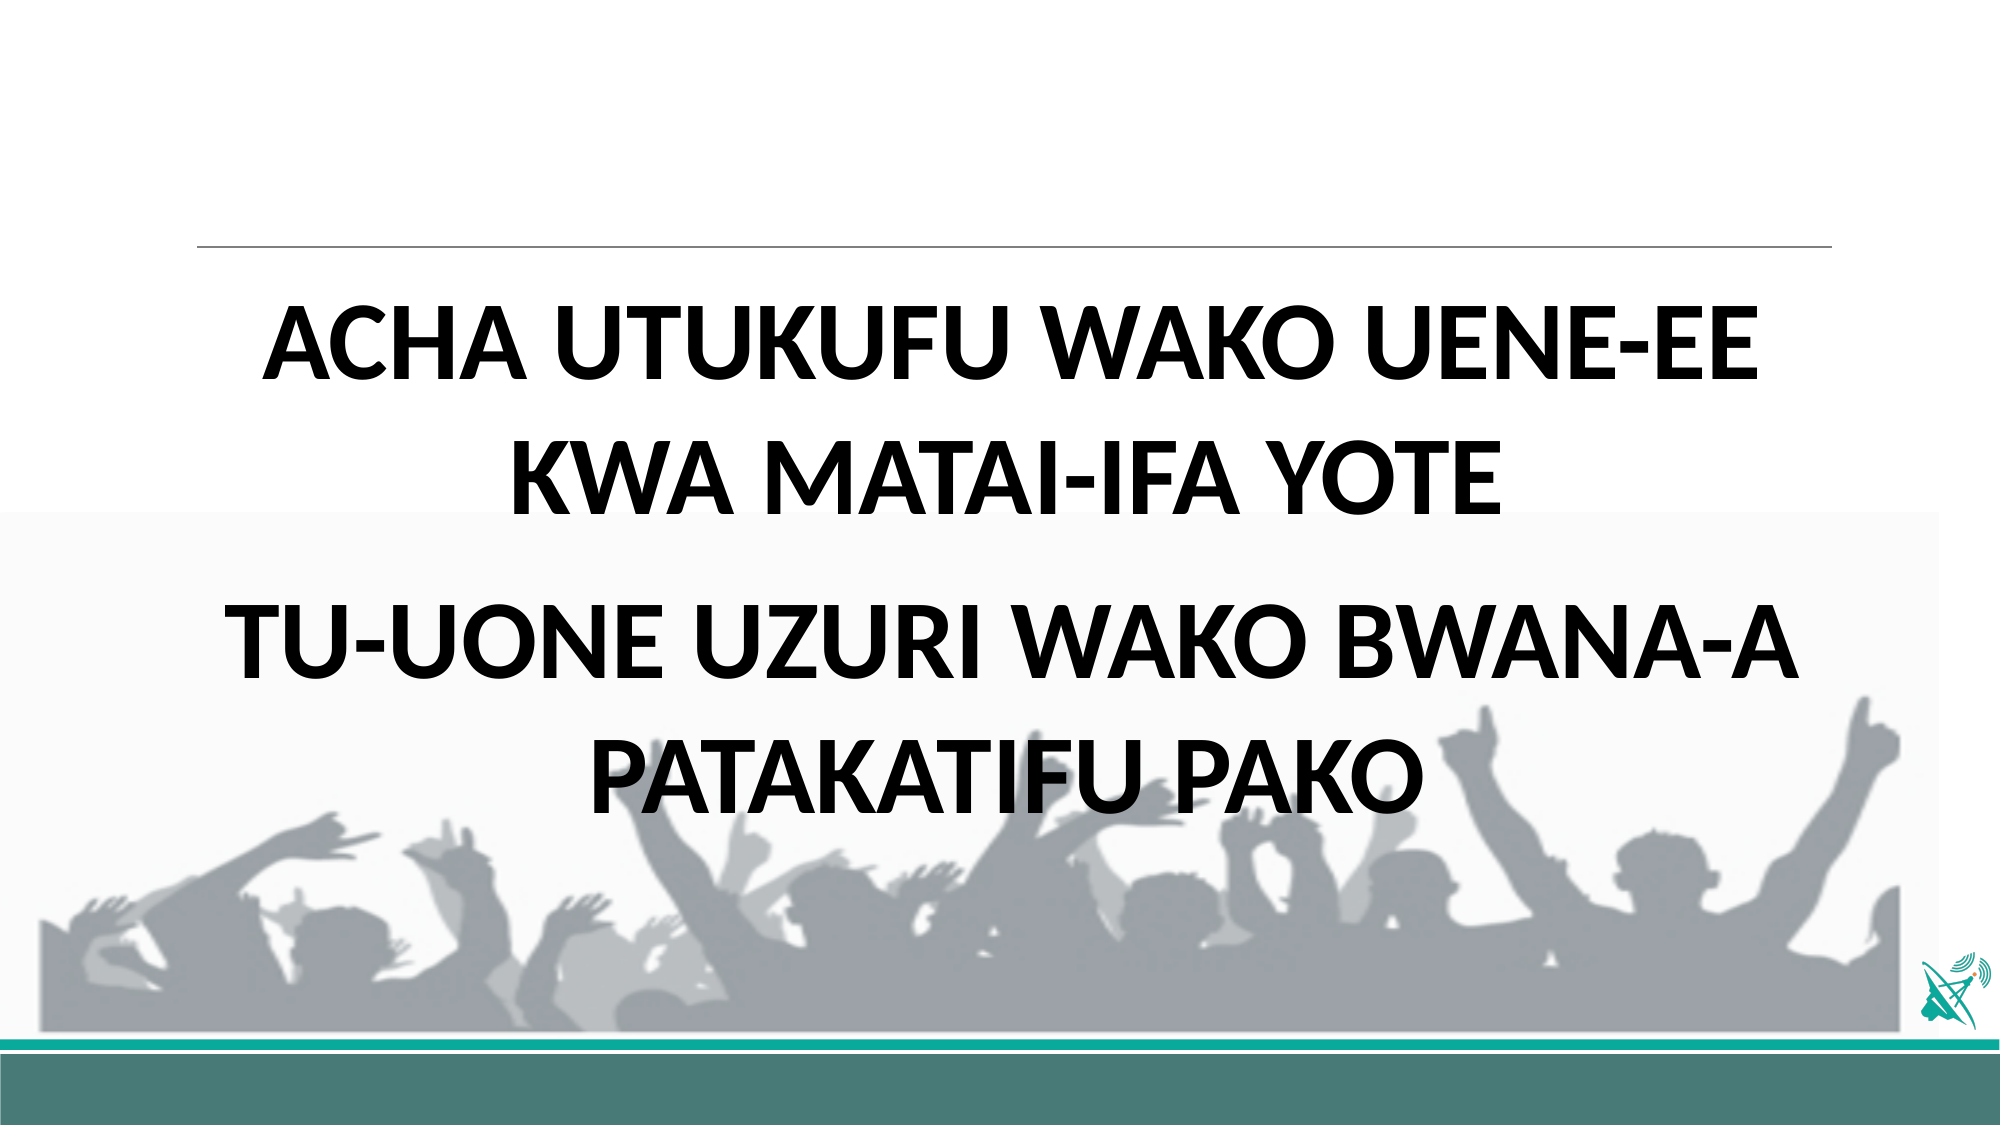

#
ACHA UTUKUFU WAKO UENE-EE KWA MATAI-IFA YOTE
TU-UONE UZURI WAKO BWANA-A PATAKATIFU PAKO